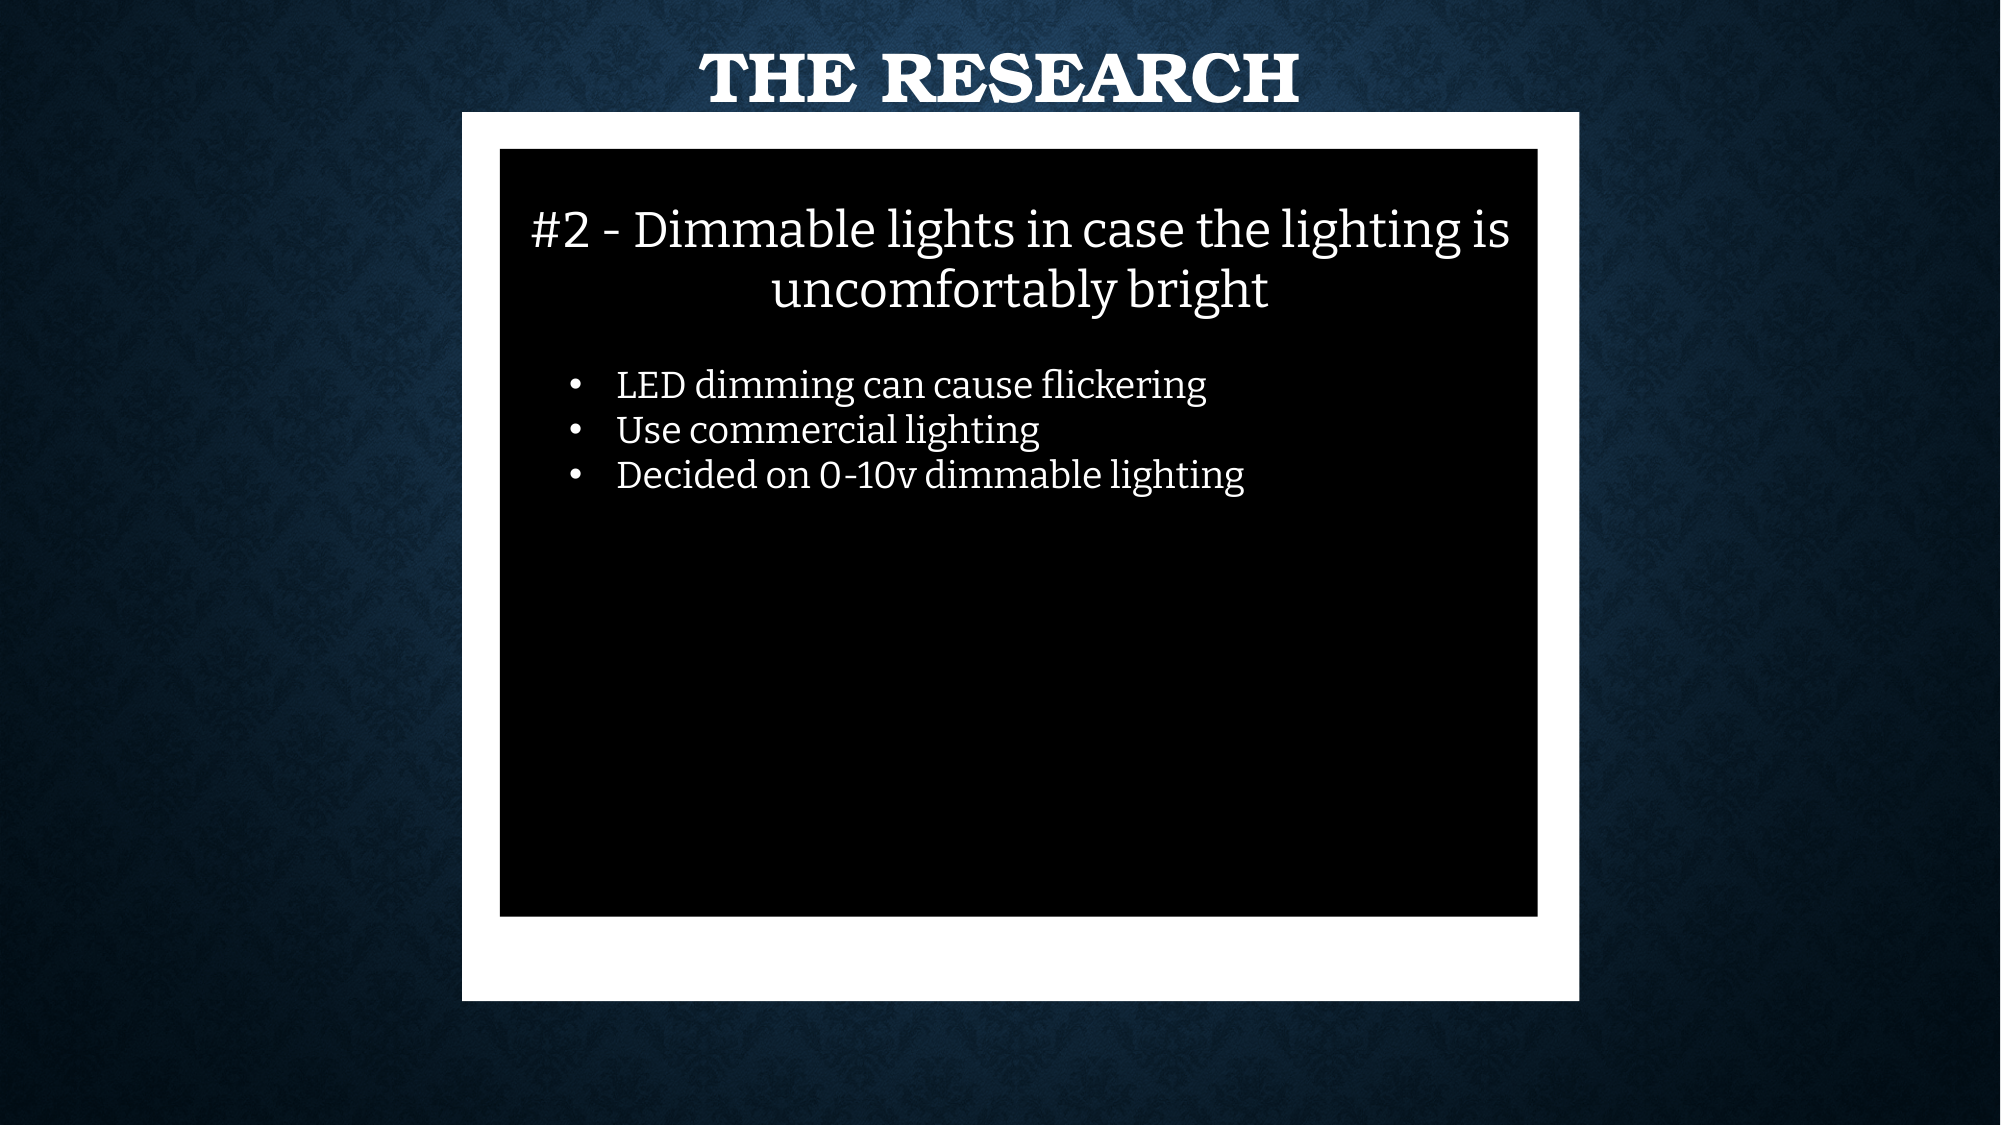

The Research

#2 - Dimmable lights in case the lighting is uncomfortably bright

LED dimming can cause flickering
Use commercial lighting
Decided on 0-10v dimmable lighting